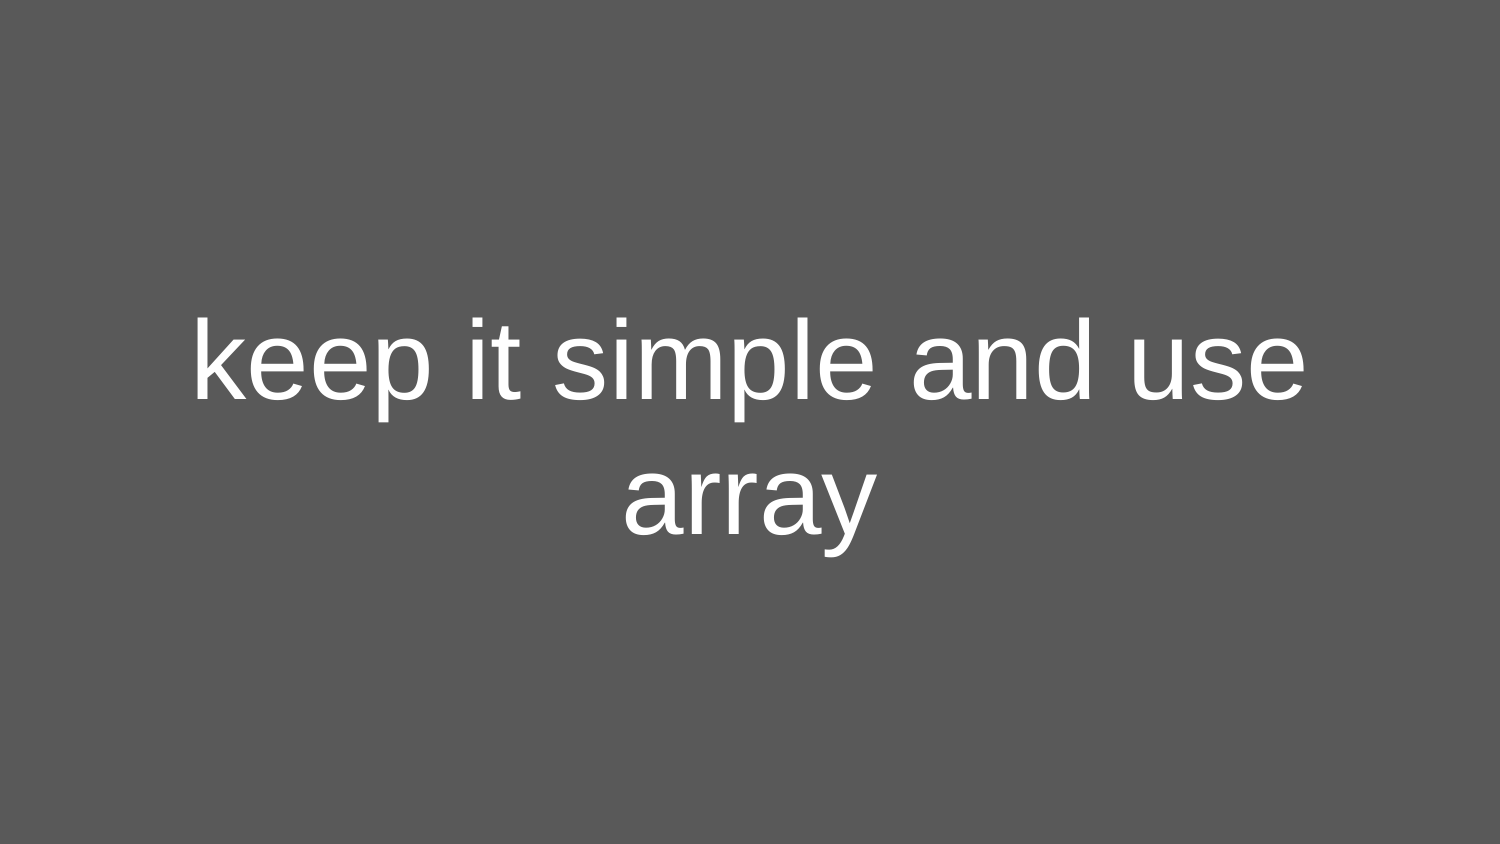

# keep it simple and use array